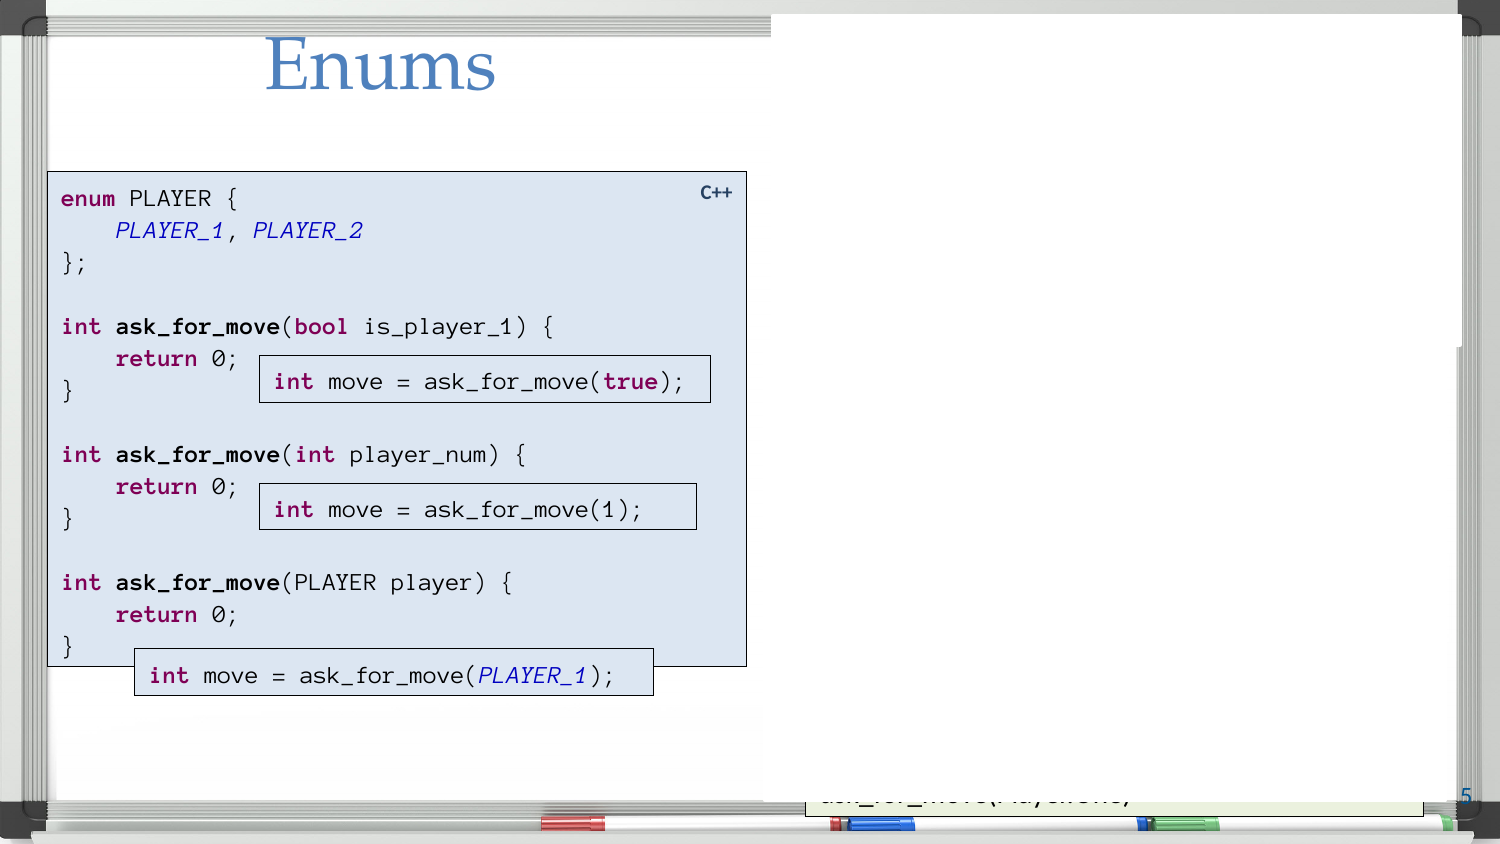

# Enums

enum Player {
    PLAYER_1,PLAYER_2
}

int ask_for_move(Player player) {
    return 0;
}

Java
C++
enum PLAYER {
    PLAYER_1, PLAYER_2
};

int ask_for_move(bool is_player_1) {
    return 0;
}

int ask_for_move(int player_num) {
    return 0;
}

int ask_for_move(PLAYER player) {
    return 0;
}
int move = ask_for_move(Player.PLAYER_1);

int move = ask_for_move(true);
from enum import Enum

class Player(Enum):
    One = 1
    Two = 2

def ask_for_move(player):
    print_board()
    move = input(‘Player '+player.value)
    return int(move)

ask_for_move(Player.One)
Python
int move = ask_for_move(1);
int move = ask_for_move(PLAYER_1);
5